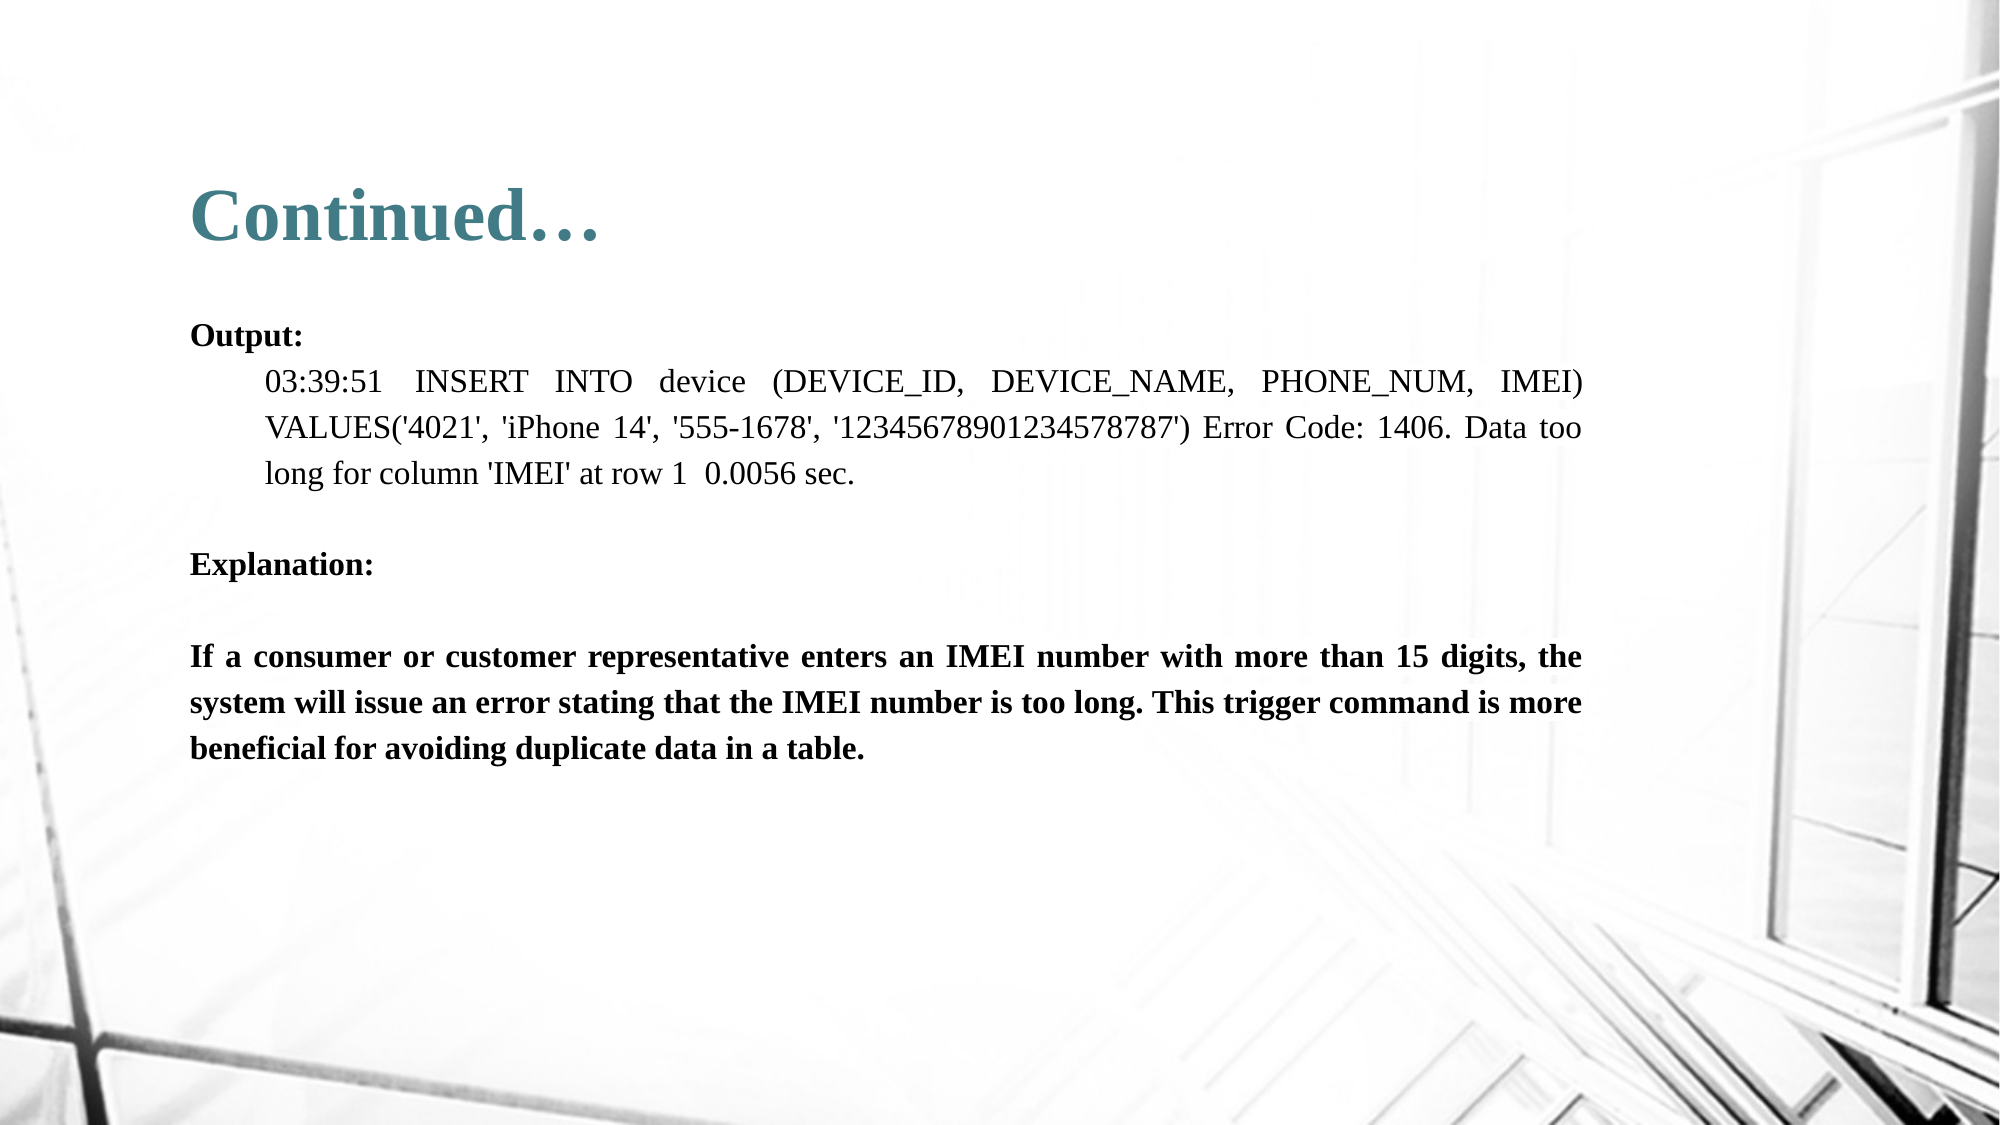

# Continued…
Output:
03:39:51	INSERT INTO device (DEVICE_ID, DEVICE_NAME, PHONE_NUM, IMEI) VALUES('4021', 'iPhone 14', '555-1678', '12345678901234578787') Error Code: 1406. Data too long for column 'IMEI' at row 1  0.0056 sec.

Explanation:

If a consumer or customer representative enters an IMEI number with more than 15 digits, the system will issue an error stating that the IMEI number is too long. This trigger command is more beneficial for avoiding duplicate data in a table.